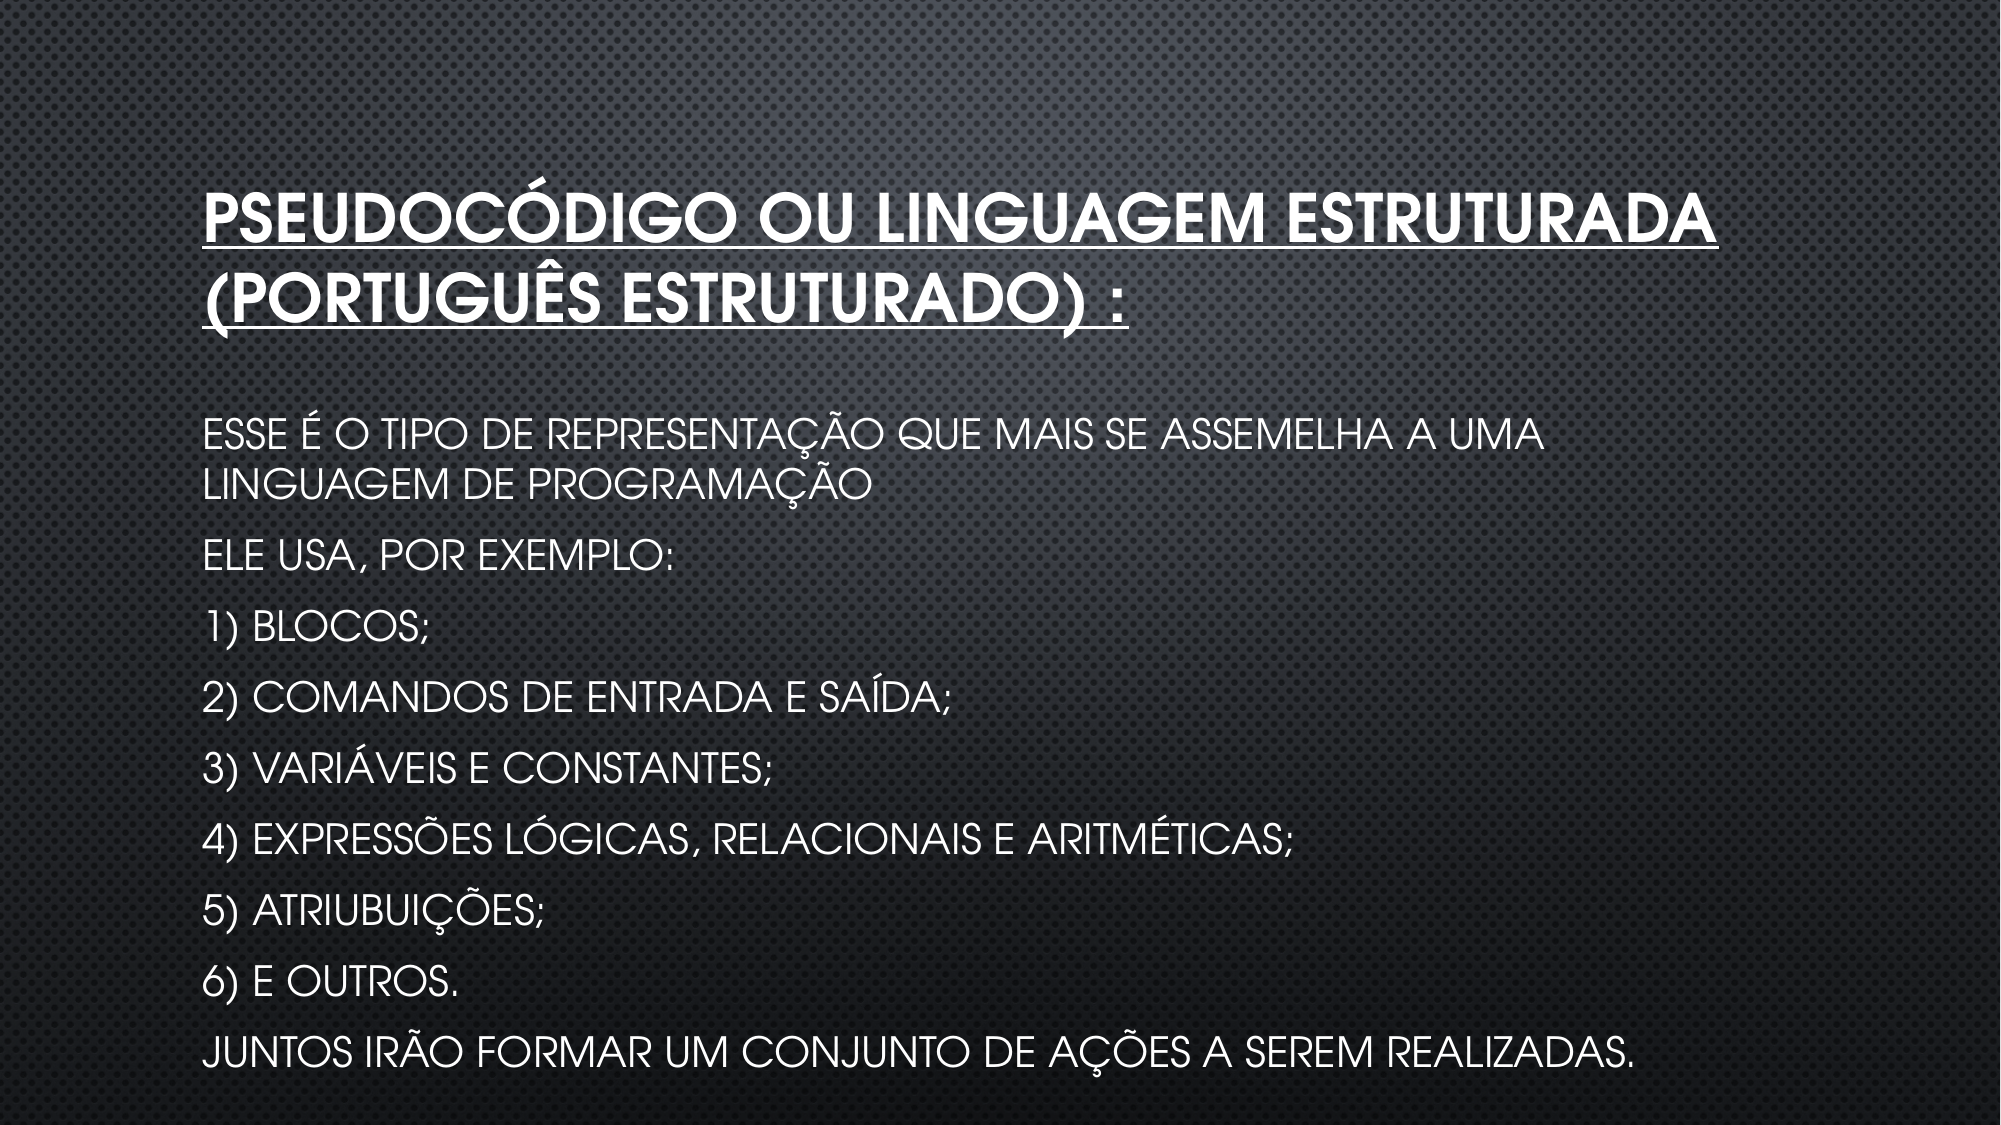

# Pseudocódigo ou Linguagem Estruturada (Português estruturado) :
Esse é o tipo de representação que mais se assemelha a uma linguagem de programação
Ele usa, por exemplo:
1) Blocos;
2) Comandos de entrada e saída;
3) Variáveis e Constantes;
4) Expressões Lógicas, relacionais e aritméticas;
5) Atriubuições;
6) E outros.
Juntos irão formar um conjunto de ações a serem realizadas.